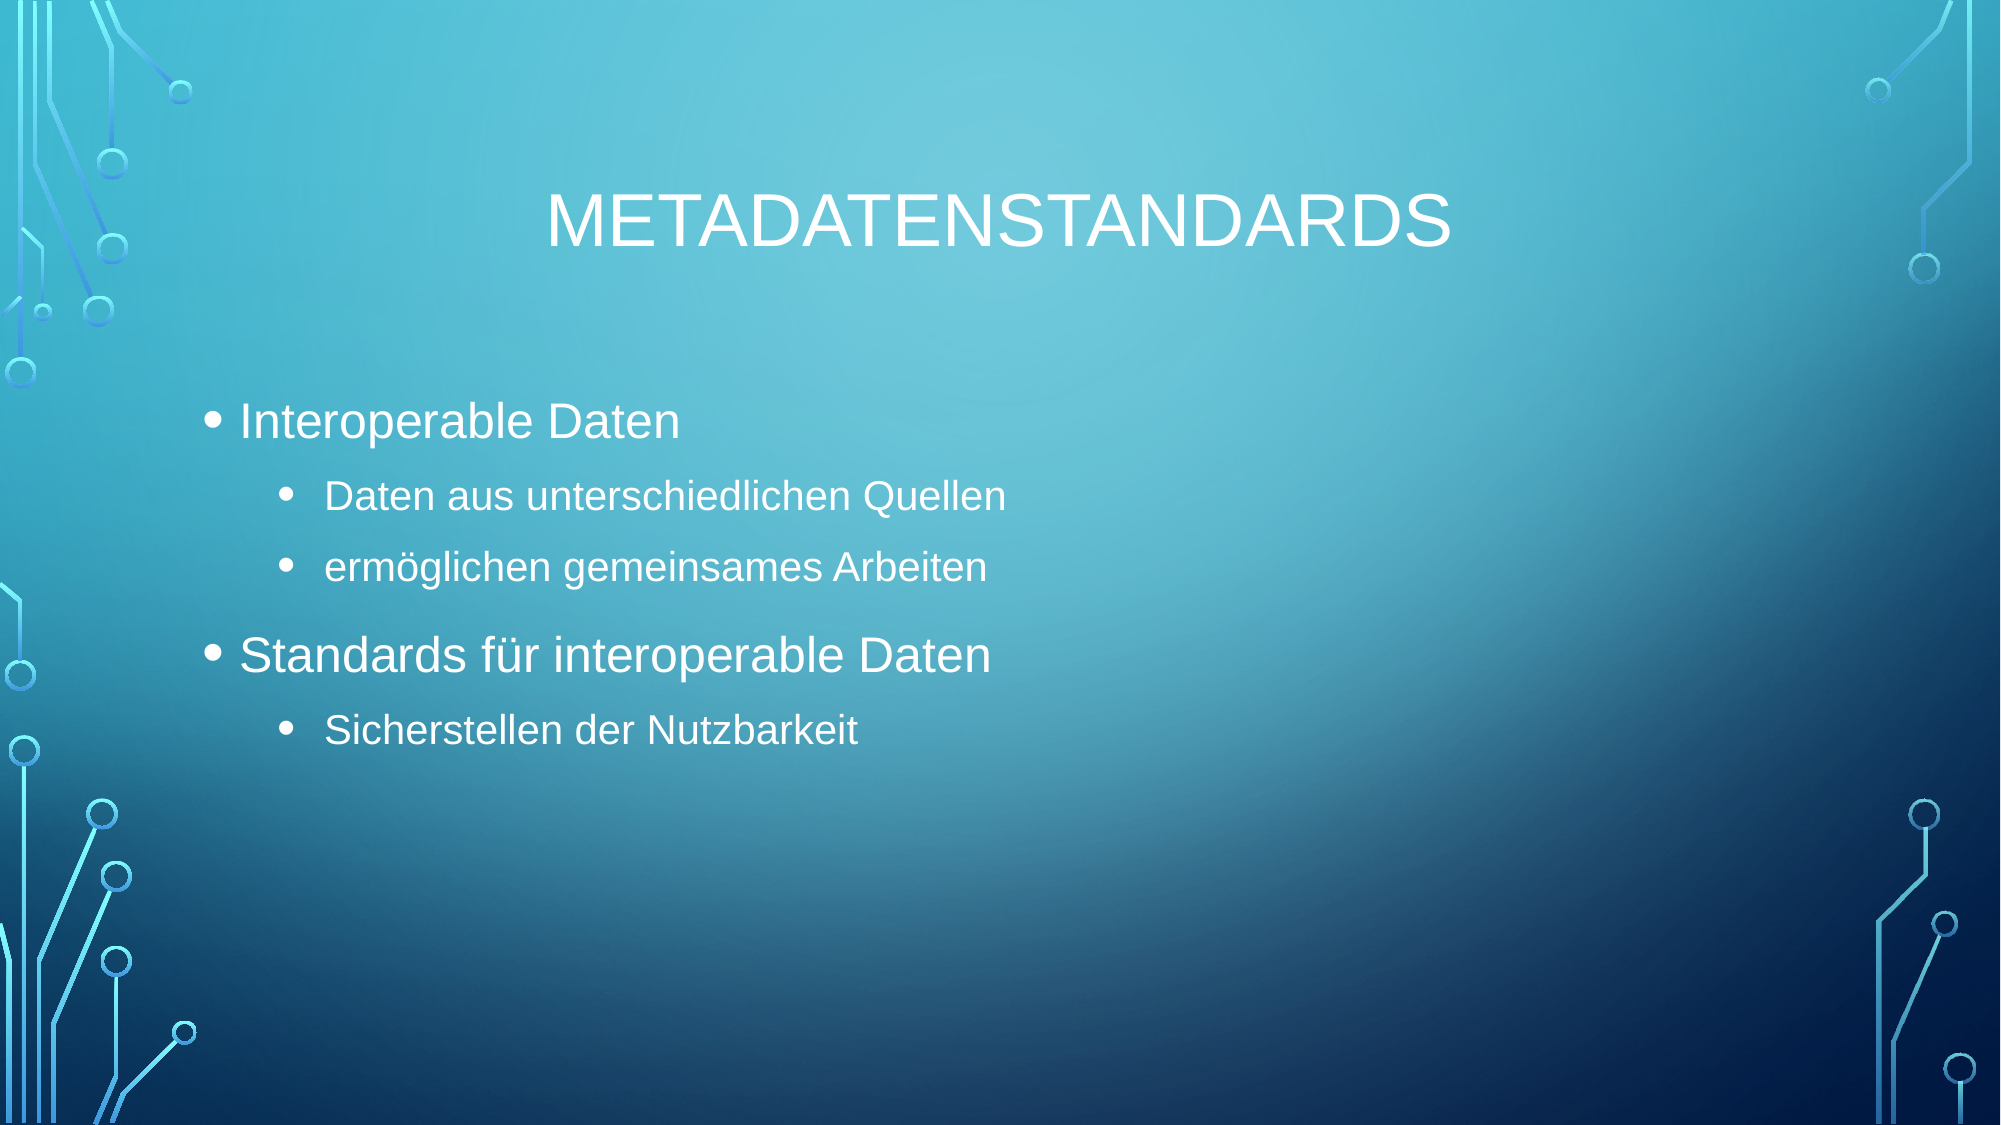

# Metadatenstandards
Interoperable Daten
Daten aus unterschiedlichen Quellen
ermöglichen gemeinsames Arbeiten
Standards für interoperable Daten
Sicherstellen der Nutzbarkeit